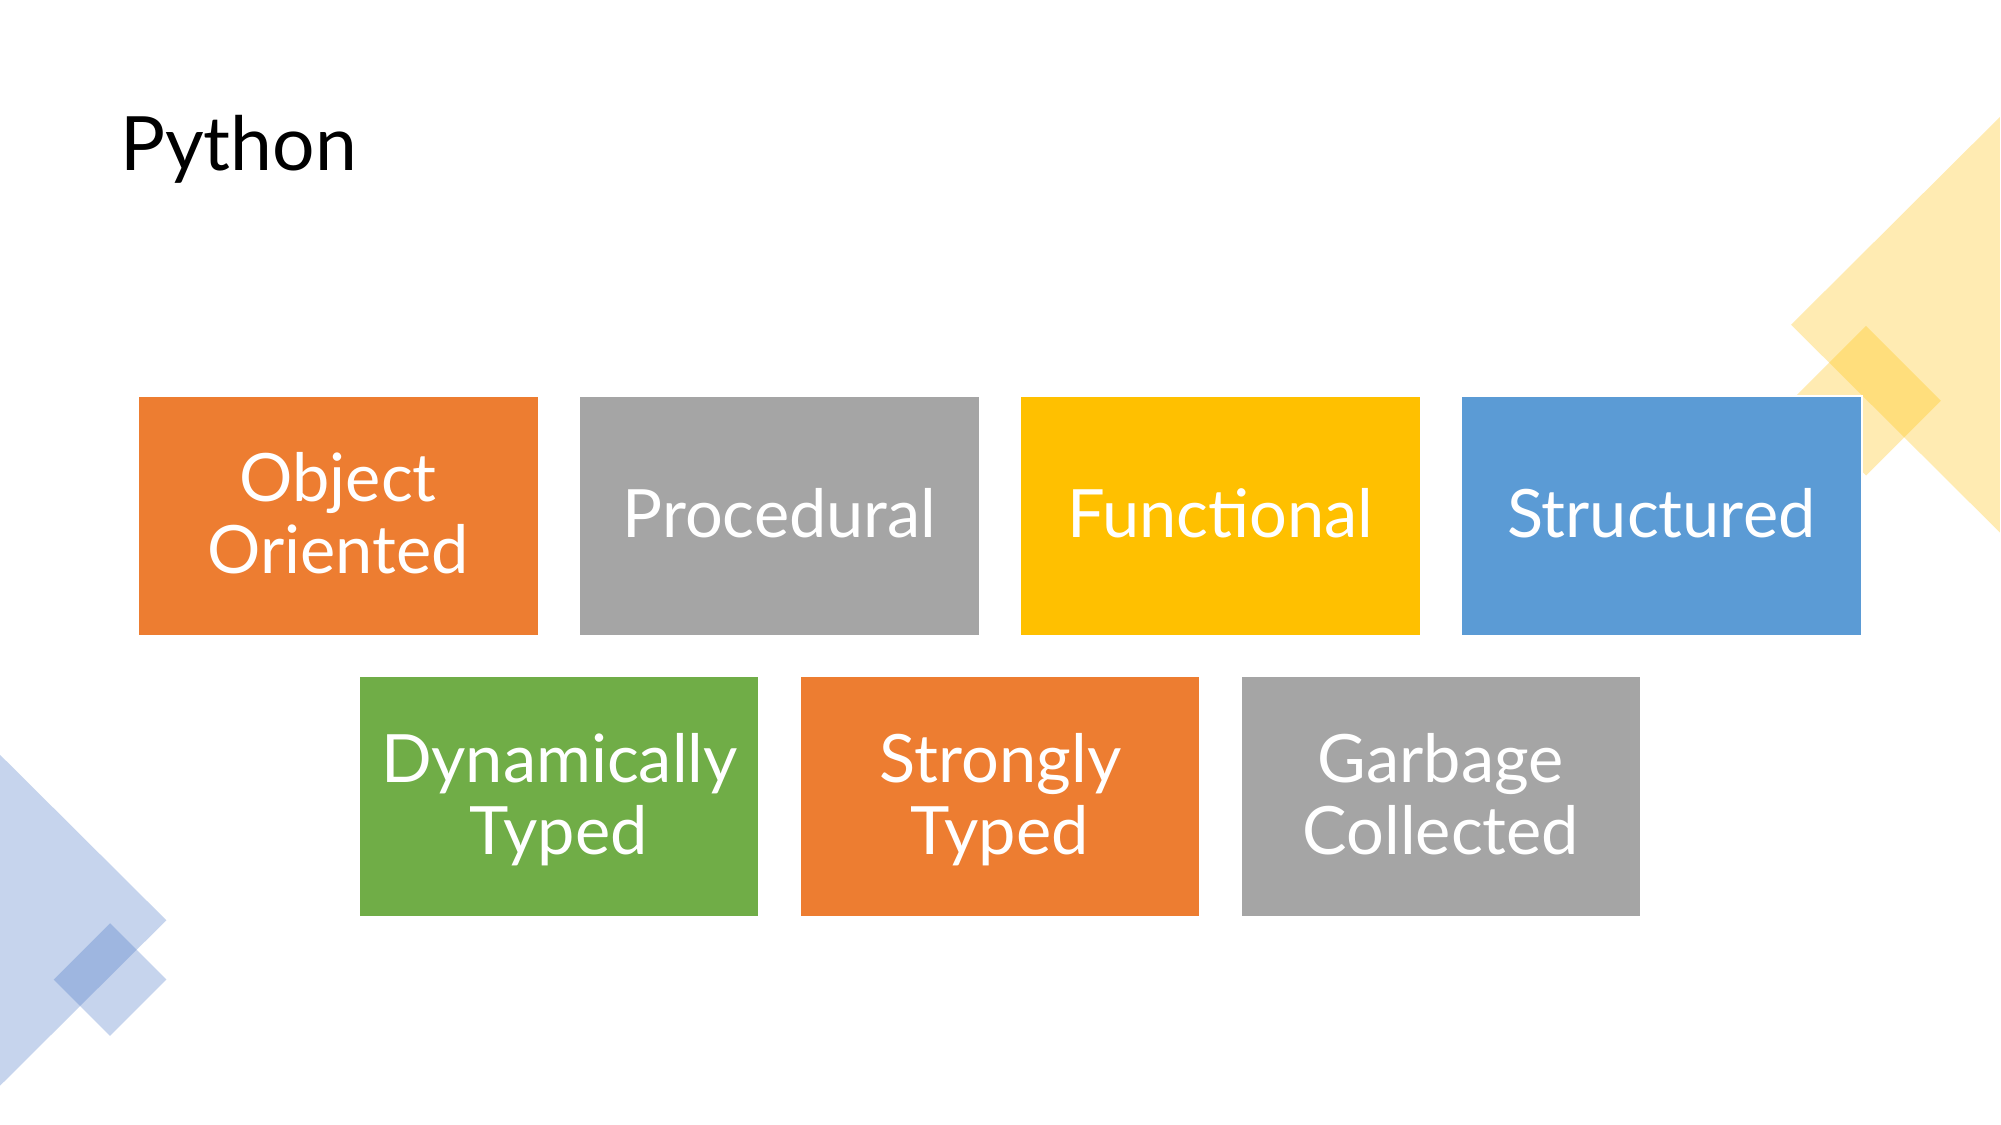

Python

Object Oriented
Procedural
Functional
Structured
Dynamically Typed
Strongly Typed
Garbage Collected